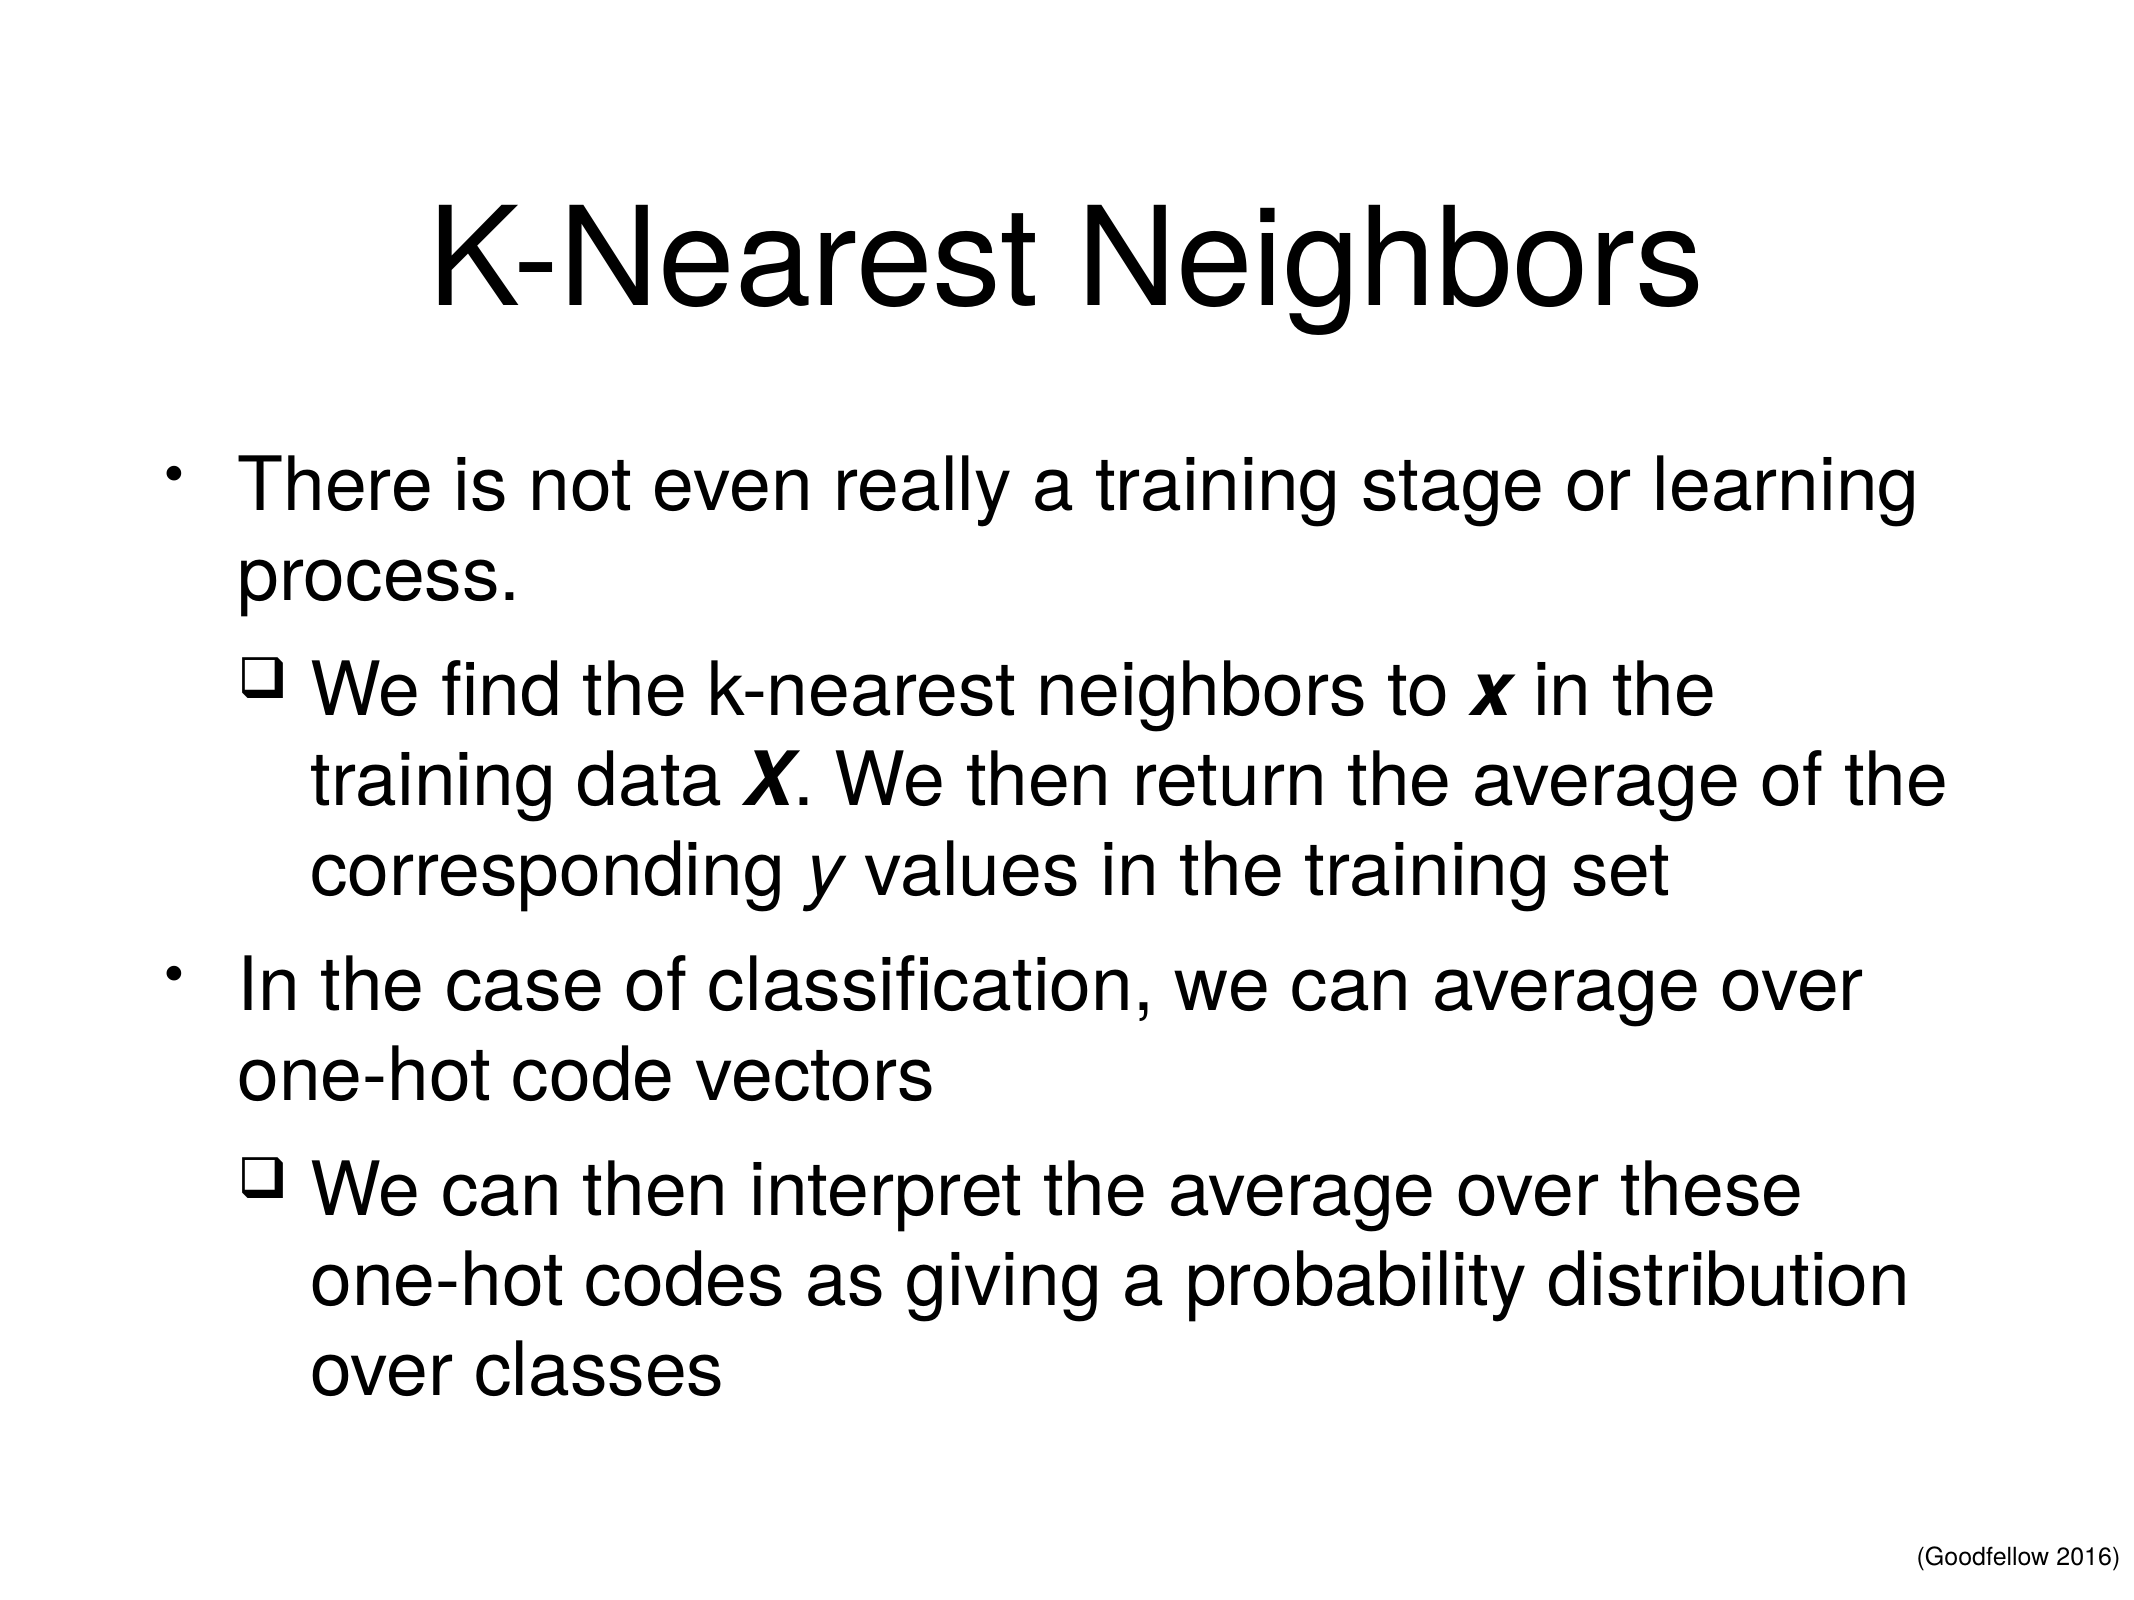

# K-Nearest Neighbors
There is not even really a training stage or learning process.
We find the k-nearest neighbors to x in the training data X. We then return the average of the corresponding y values in the training set
In the case of classification, we can average over one-hot code vectors
We can then interpret the average over these one-hot codes as giving a probability distribution over classes